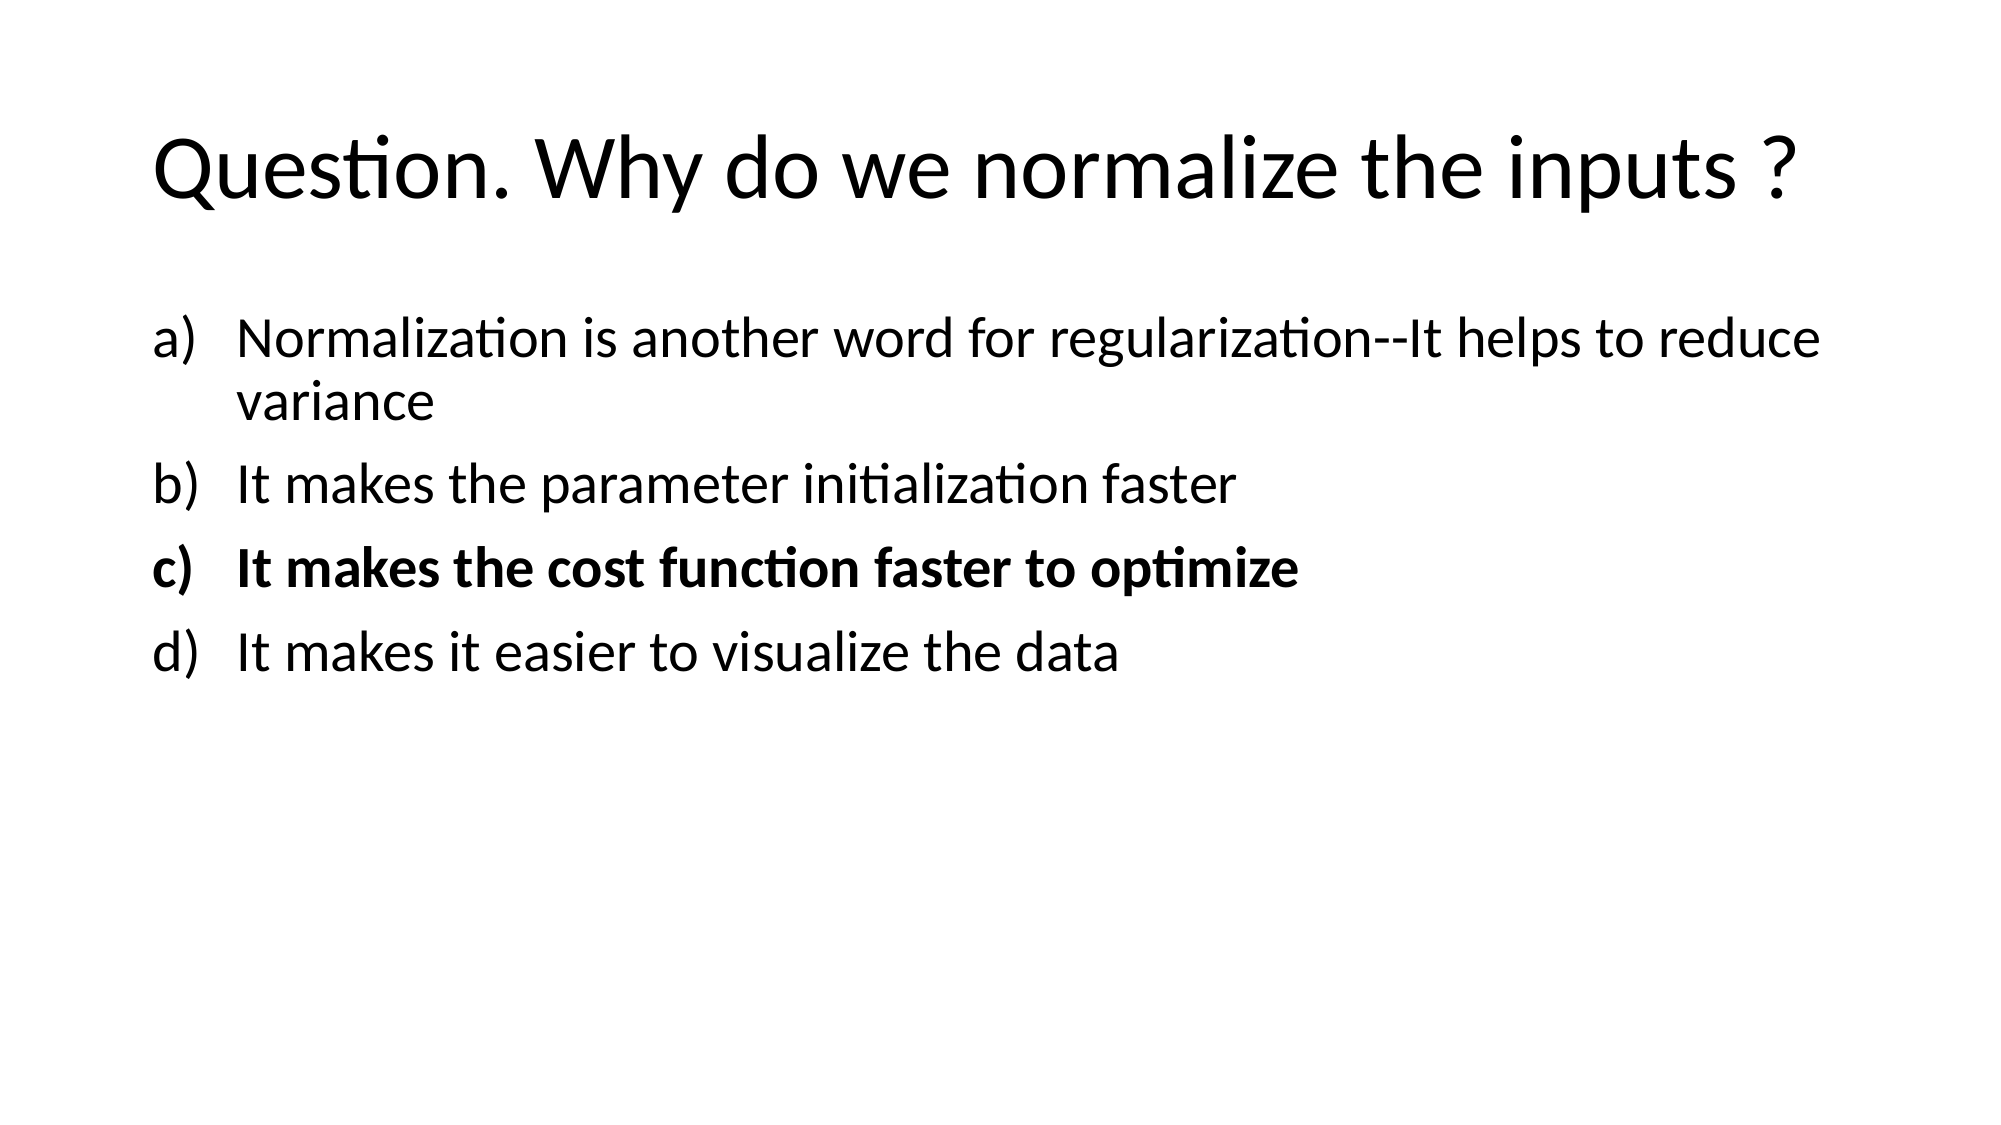

# Question. Why do we normalize the inputs ?
Normalization is another word for regularization--It helps to reduce variance
It makes the parameter initialization faster
It makes the cost function faster to optimize
It makes it easier to visualize the data